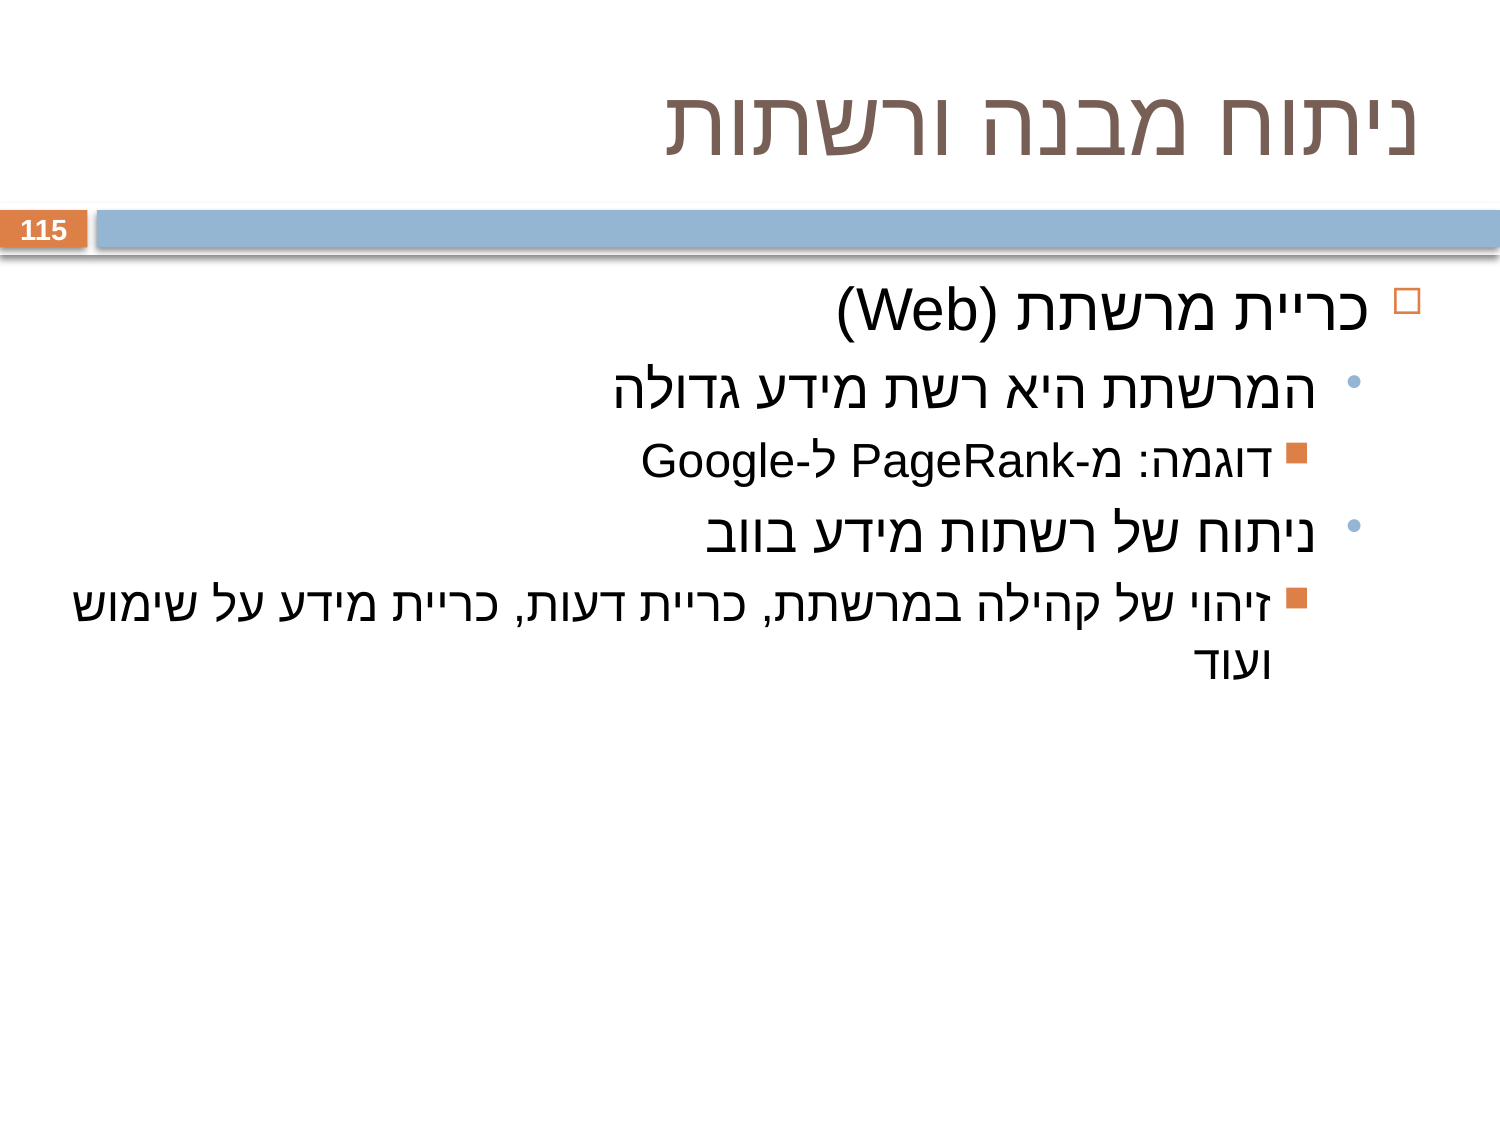

# ניתוח מבנה ורשתות
115
כריית מרשתת (Web)
המרשתת היא רשת מידע גדולה
דוגמה: מ-PageRank ל-Google
ניתוח של רשתות מידע בווב
זיהוי של קהילה במרשתת, כריית דעות, כריית מידע על שימוש ועוד